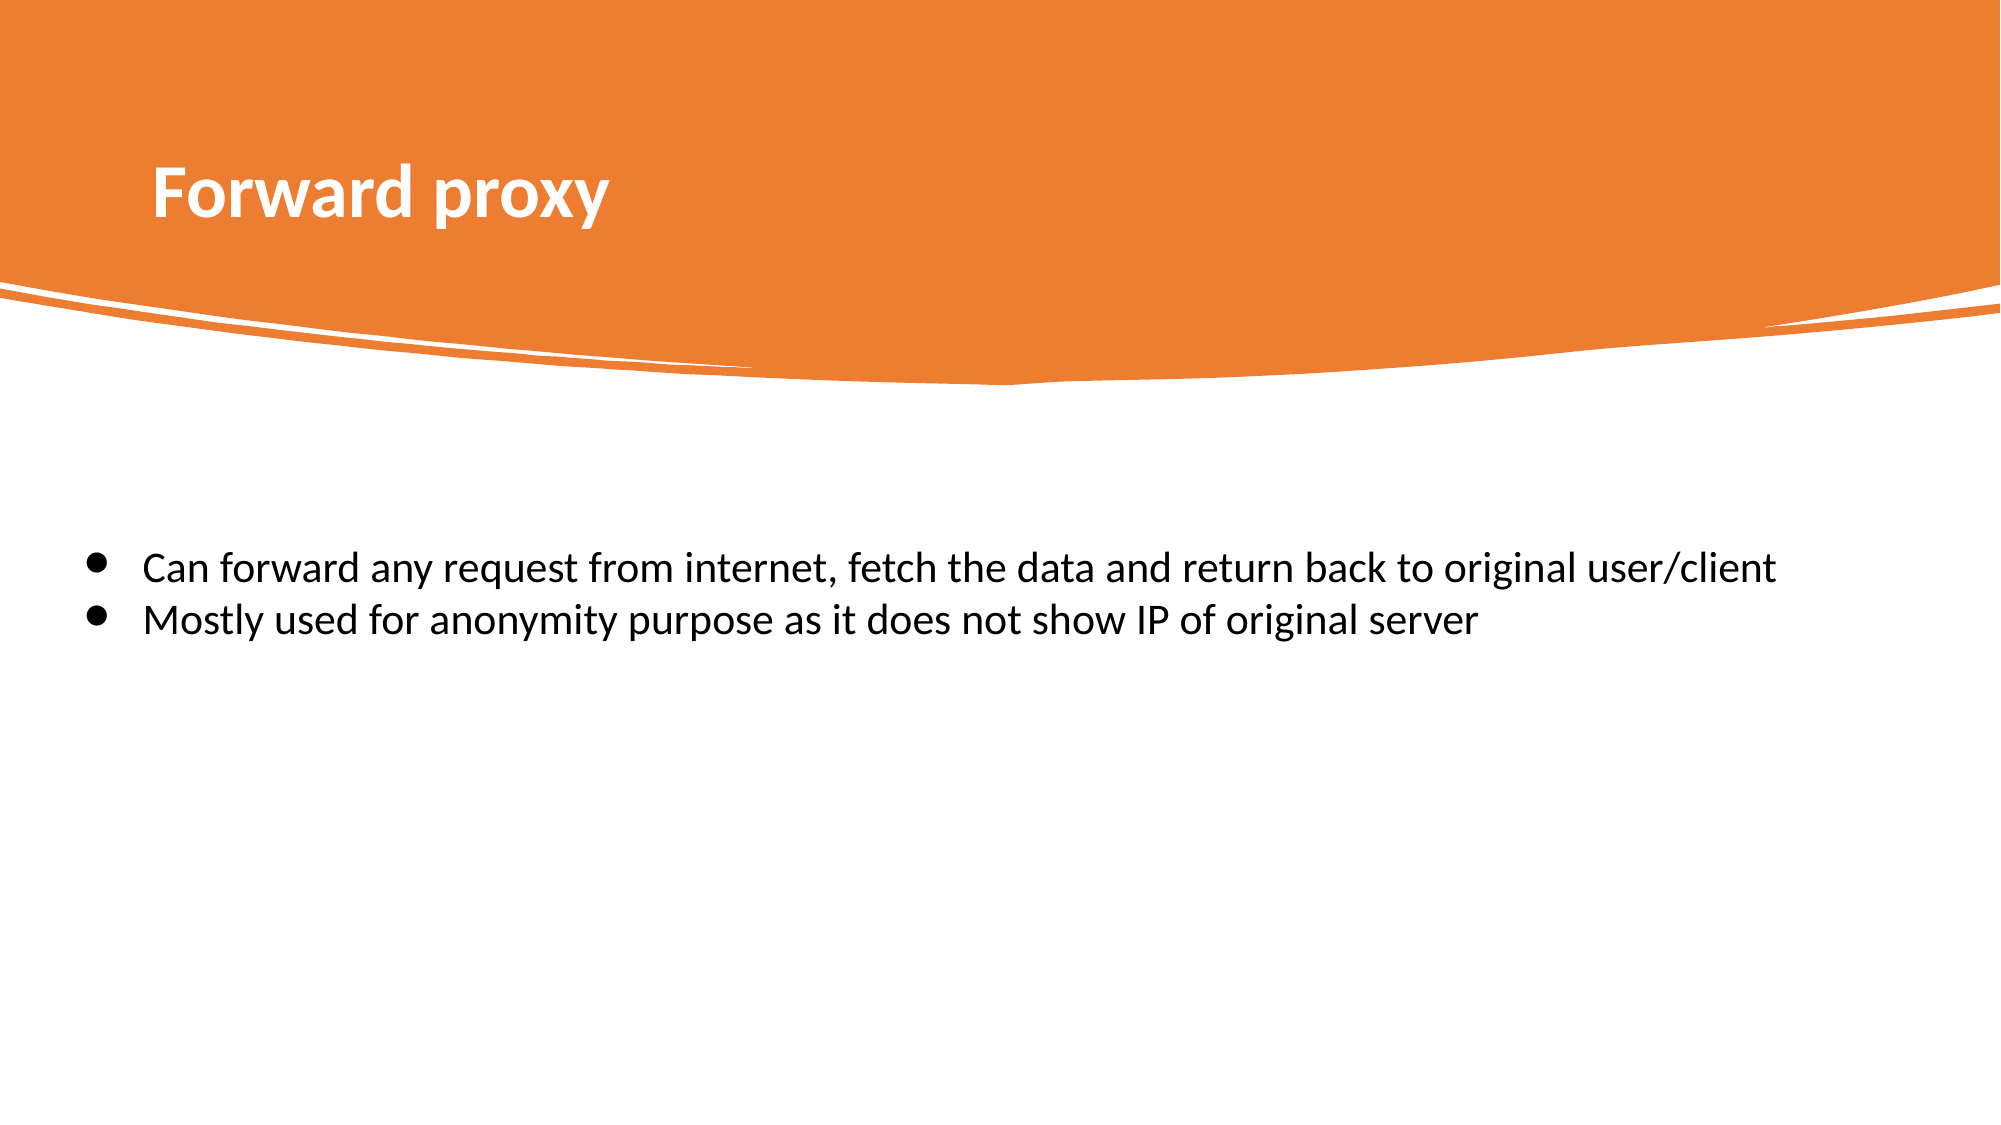

# Forward proxy
Can forward any request from internet, fetch the data and return back to original user/client
Mostly used for anonymity purpose as it does not show IP of original server